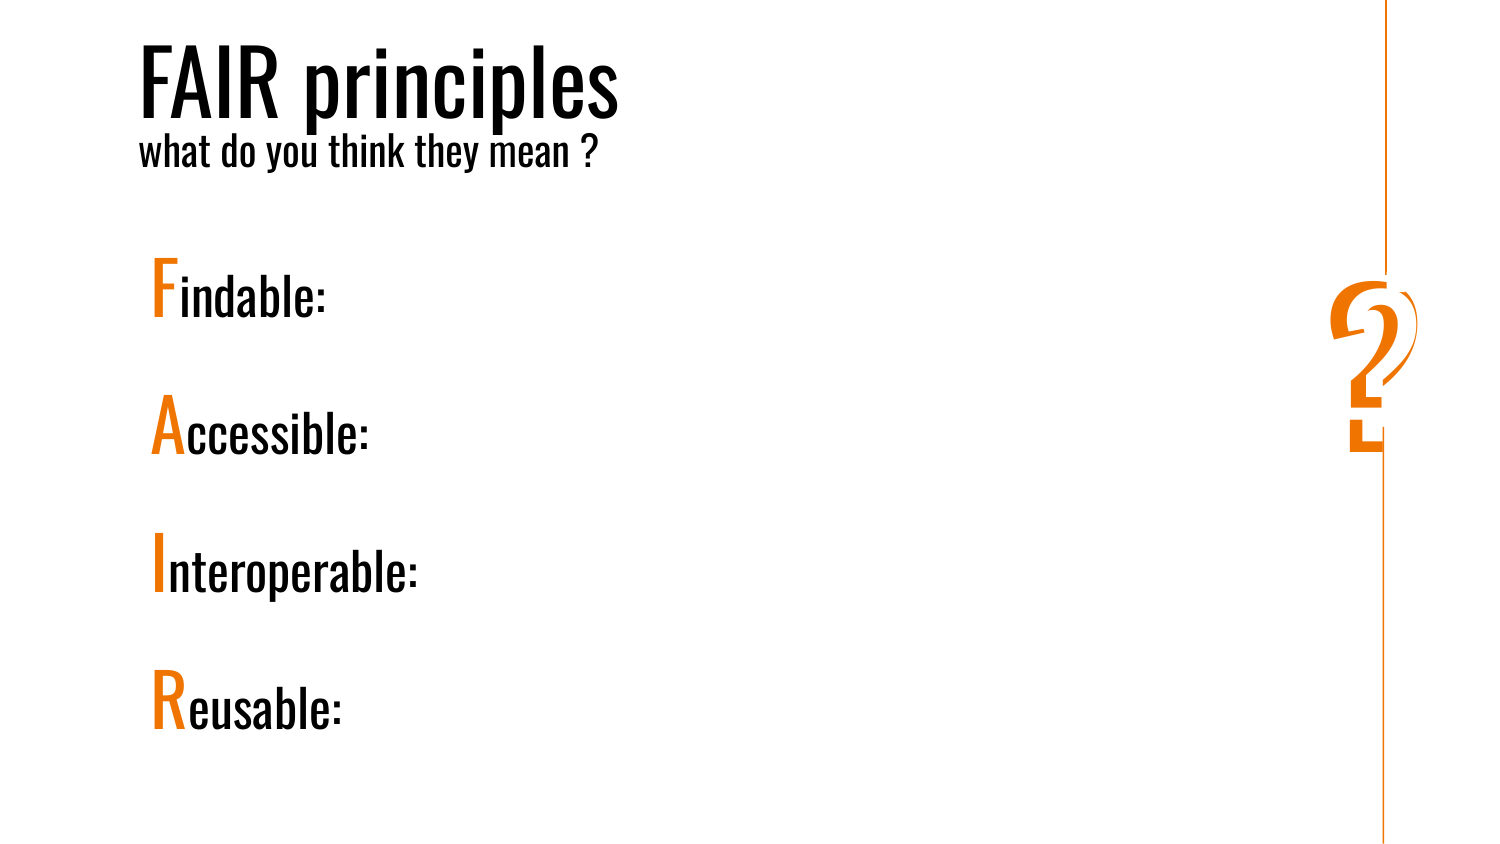

FAIR principles
what do you think they mean ?
Findable:
Accessible:
Interoperable:
Reusable:
?
?